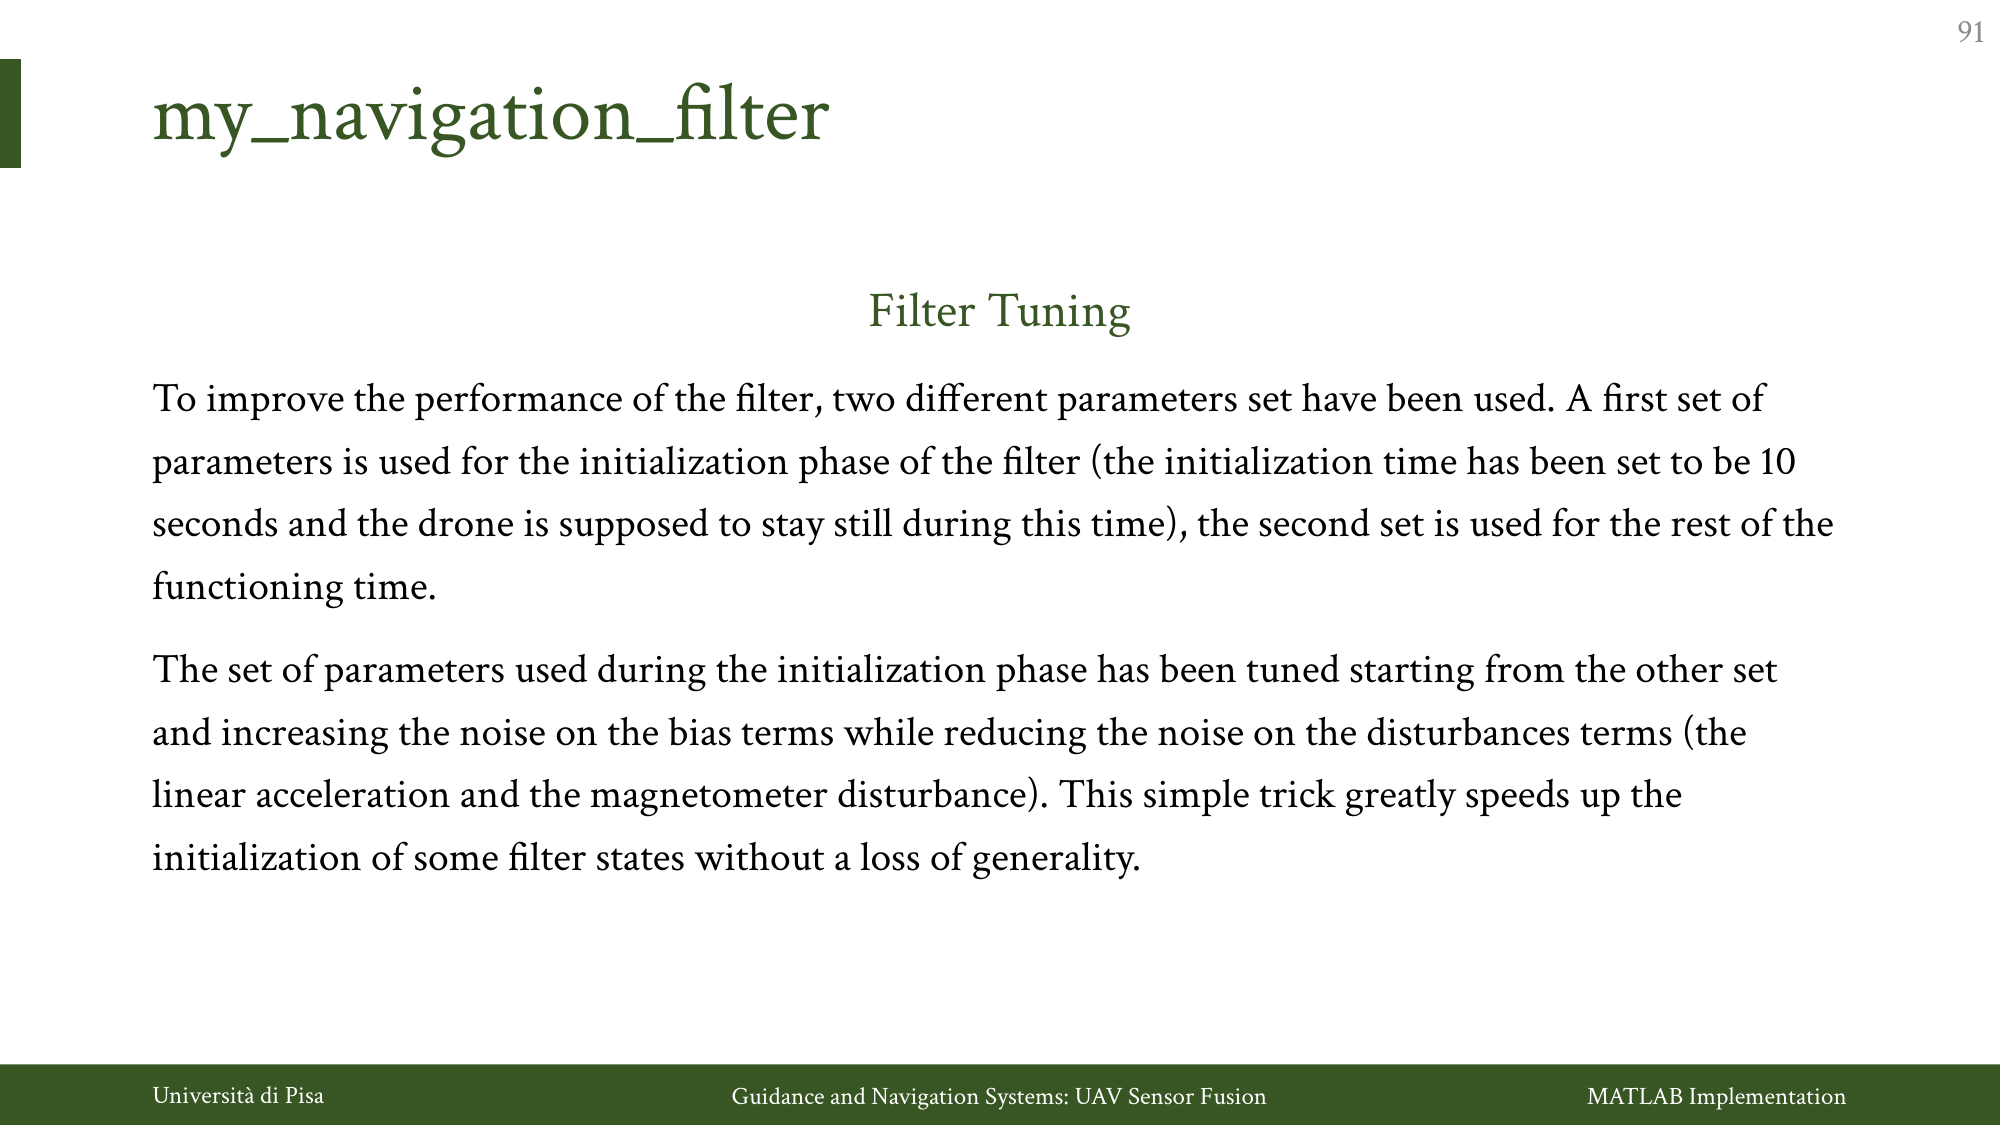

91
my_navigation_filter
Filter Tuning
To improve the performance of the filter, two different parameters set have been used. A first set of parameters is used for the initialization phase of the filter (the initialization time has been set to be 10 seconds and the drone is supposed to stay still during this time), the second set is used for the rest of the functioning time.
The set of parameters used during the initialization phase has been tuned starting from the other set and increasing the noise on the bias terms while reducing the noise on the disturbances terms (the linear acceleration and the magnetometer disturbance). This simple trick greatly speeds up the initialization of some filter states without a loss of generality.
Università di Pisa

Guidance and Navigation Systems: UAV Sensor Fusion
MATLAB Implementation